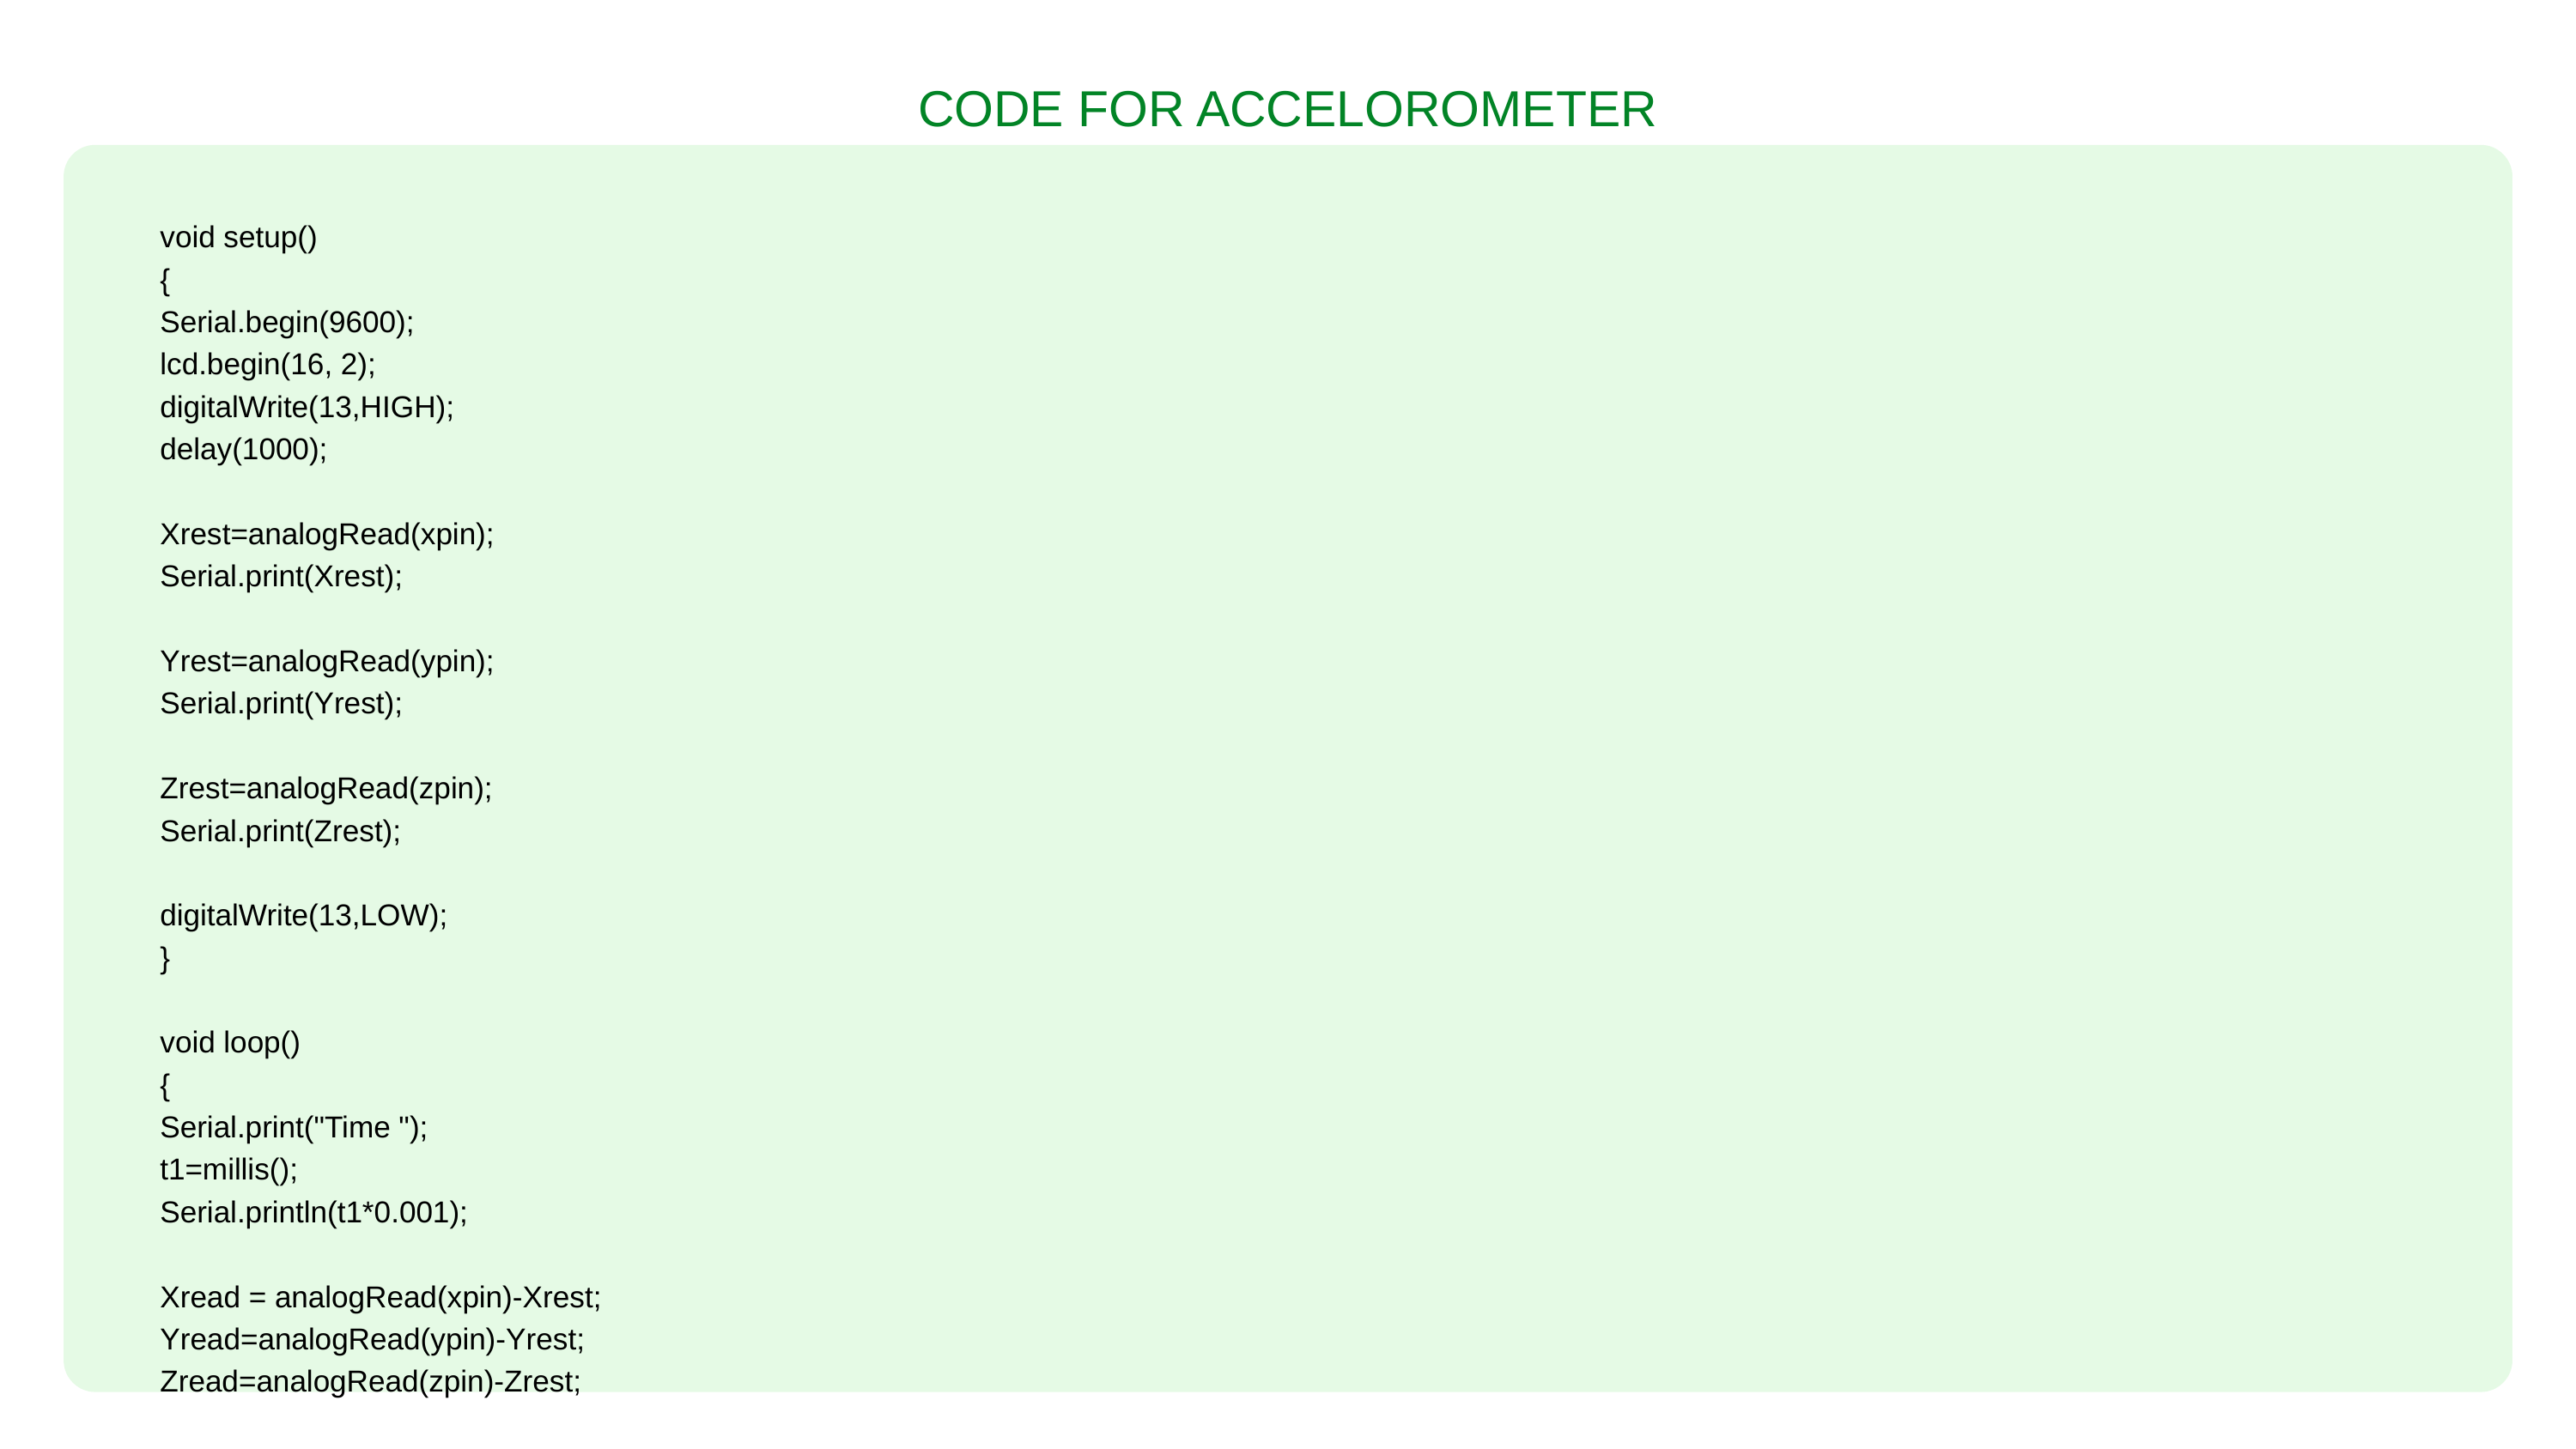

CODE FOR ACCELOROMETER

void setup()
{
Serial.begin(9600);
lcd.begin(16, 2);
digitalWrite(13,HIGH);
delay(1000);

Xrest=analogRead(xpin);
Serial.print(Xrest);

Yrest=analogRead(ypin);
Serial.print(Yrest);

Zrest=analogRead(zpin);
Serial.print(Zrest);

digitalWrite(13,LOW);
}

void loop()
{
Serial.print("Time ");
t1=millis();
Serial.println(t1*0.001);

Xread = analogRead(xpin)-Xrest;
Yread=analogRead(ypin)-Yrest;
Zread=analogRead(zpin)-Zrest;